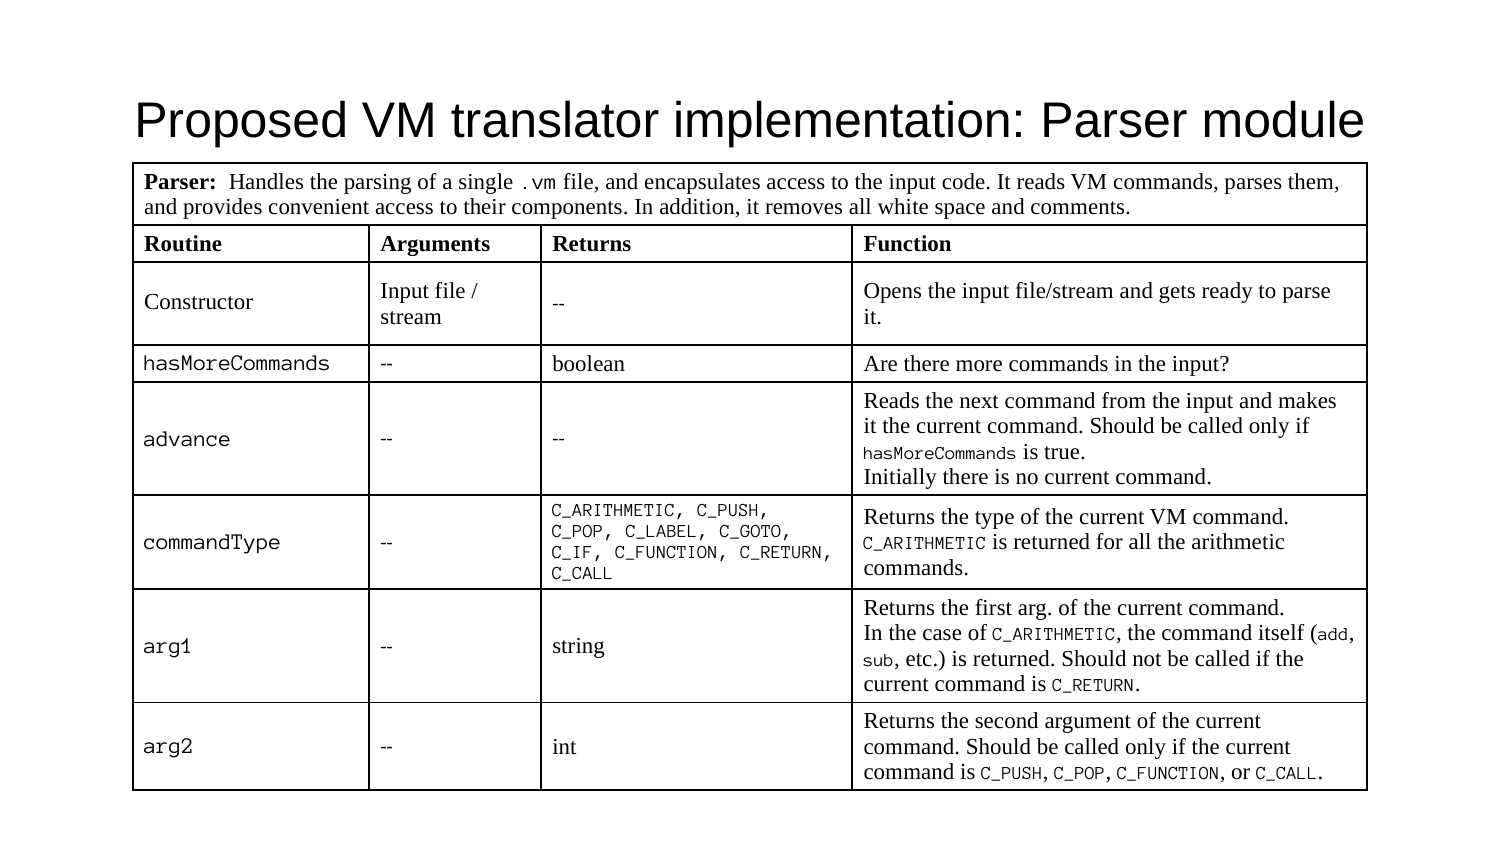

# Proposed VM translator implementation: Parser module
| Parser: Handles the parsing of a single .vm file, and encapsulates access to the input code. It reads VM commands, parses them, and provides convenient access to their components. In addition, it removes all white space and comments. |  |  |  |
| --- | --- | --- | --- |
| Routine | Arguments | Returns | Function |
| Constructor | Input file / stream | -- | Opens the input file/stream and gets ready to parse it. |
| hasMoreCommands | -- | boolean | Are there more commands in the input? |
| advance | -- | -- | Reads the next command from the input and makes it the current command. Should be called only if hasMoreCommands is true. Initially there is no current command. |
| commandType | -- | C\_ARITHMETIC, C\_PUSH, C\_POP, C\_LABEL, C\_GOTO, C\_IF, C\_FUNCTION, C\_RETURN, C\_CALL | Returns the type of the current VM command. C\_ARITHMETIC is returned for all the arithmetic commands. |
| arg1 | -- | string | Returns the first arg. of the current command. In the case of C\_ARITHMETIC, the command itself (add, sub, etc.) is returned. Should not be called if the current command is C\_RETURN. |
| arg2 | -- | int | Returns the second argument of the current command. Should be called only if the current command is C\_PUSH, C\_POP, C\_FUNCTION, or C\_CALL. |